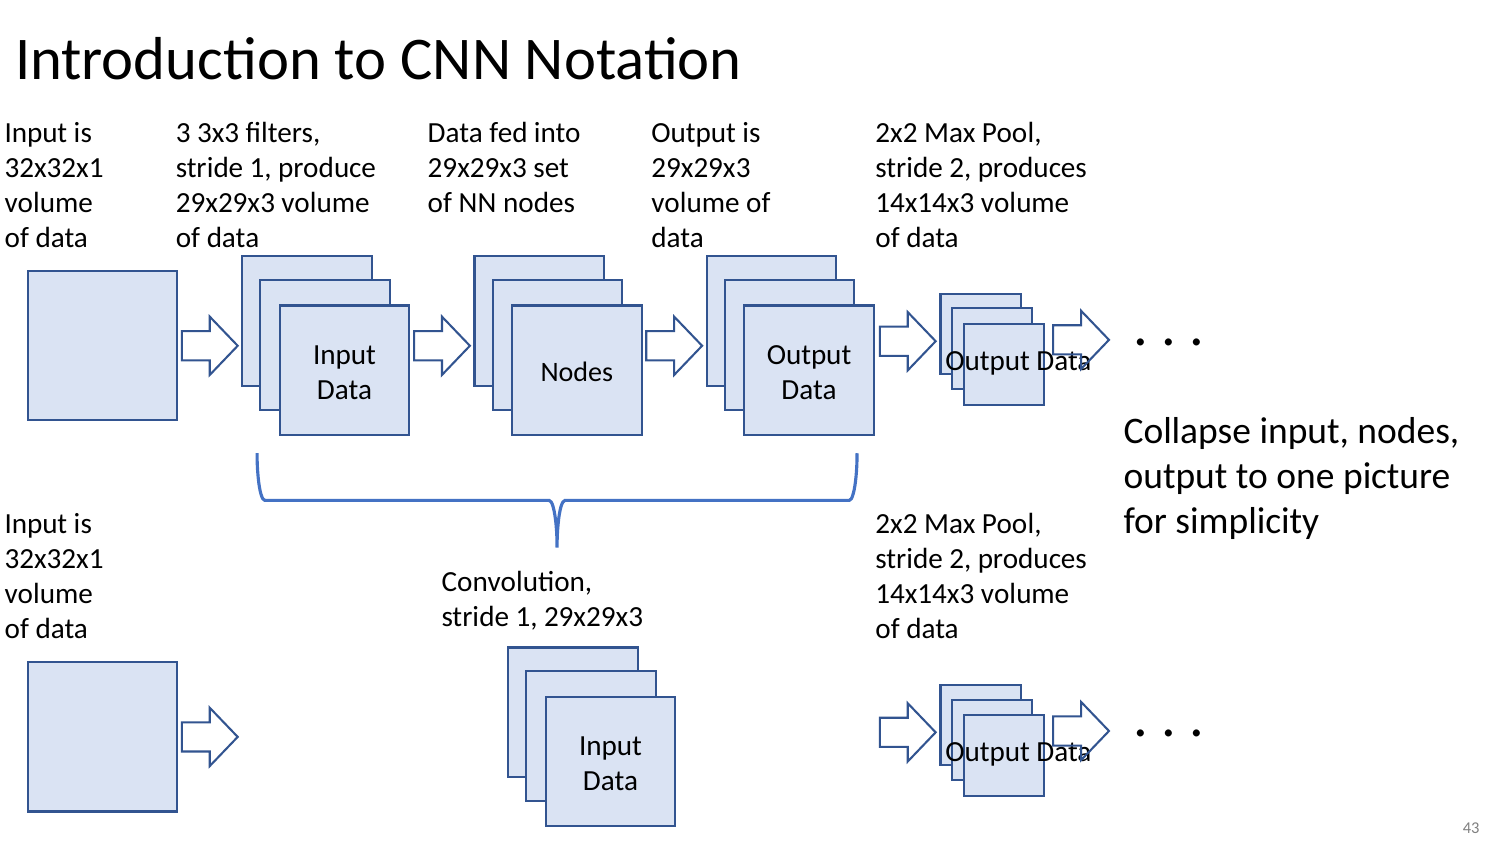

# Introduction to CNN Notation
3 3x3 filters, stride 1, produce 29x29x3 volume of data
Data fed into 29x29x3 set of NN nodes
Output is 29x29x3 volume of data
2x2 Max Pool, stride 2, produces 14x14x3 volume of data
Input is 32x32x1 volume of data

Input Data

Nodes

Output Data

. . .

Output Data
Collapse input, nodes, output to one picture for simplicity
2x2 Max Pool, stride 2, produces 14x14x3 volume of data
Input is 32x32x1 volume of data
Convolution, stride 1, 29x29x3

Input Data

. . .

Output Data